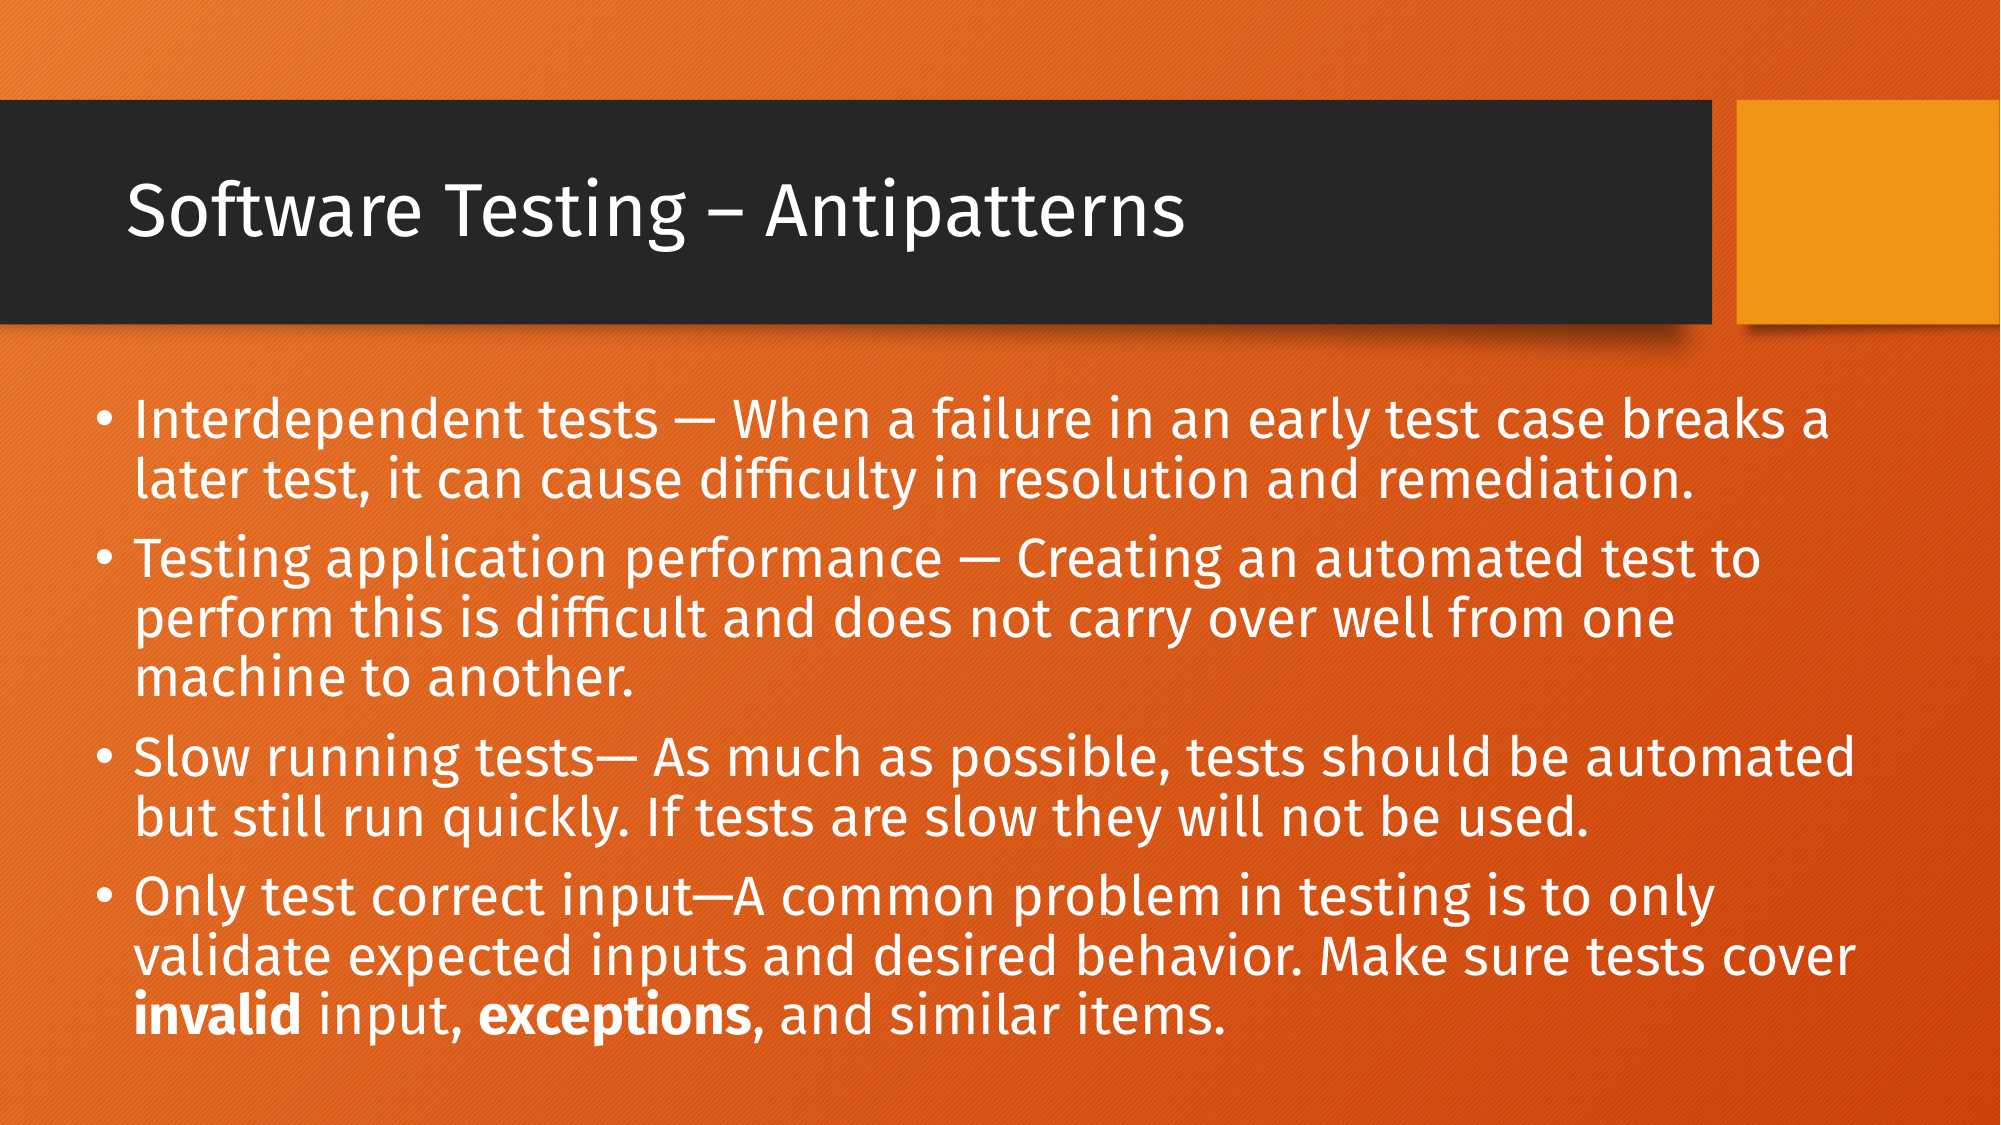

# Software Testing – Antipatterns
Interdependent tests — When a failure in an early test case breaks a later test, it can cause difficulty in resolution and remediation.
Testing application performance — Creating an automated test to perform this is difficult and does not carry over well from one machine to another.
Slow running tests— As much as possible, tests should be automated but still run quickly. If tests are slow they will not be used.
Only test correct input—A common problem in testing is to only validate expected inputs and desired behavior. Make sure tests cover invalid input, exceptions, and similar items.